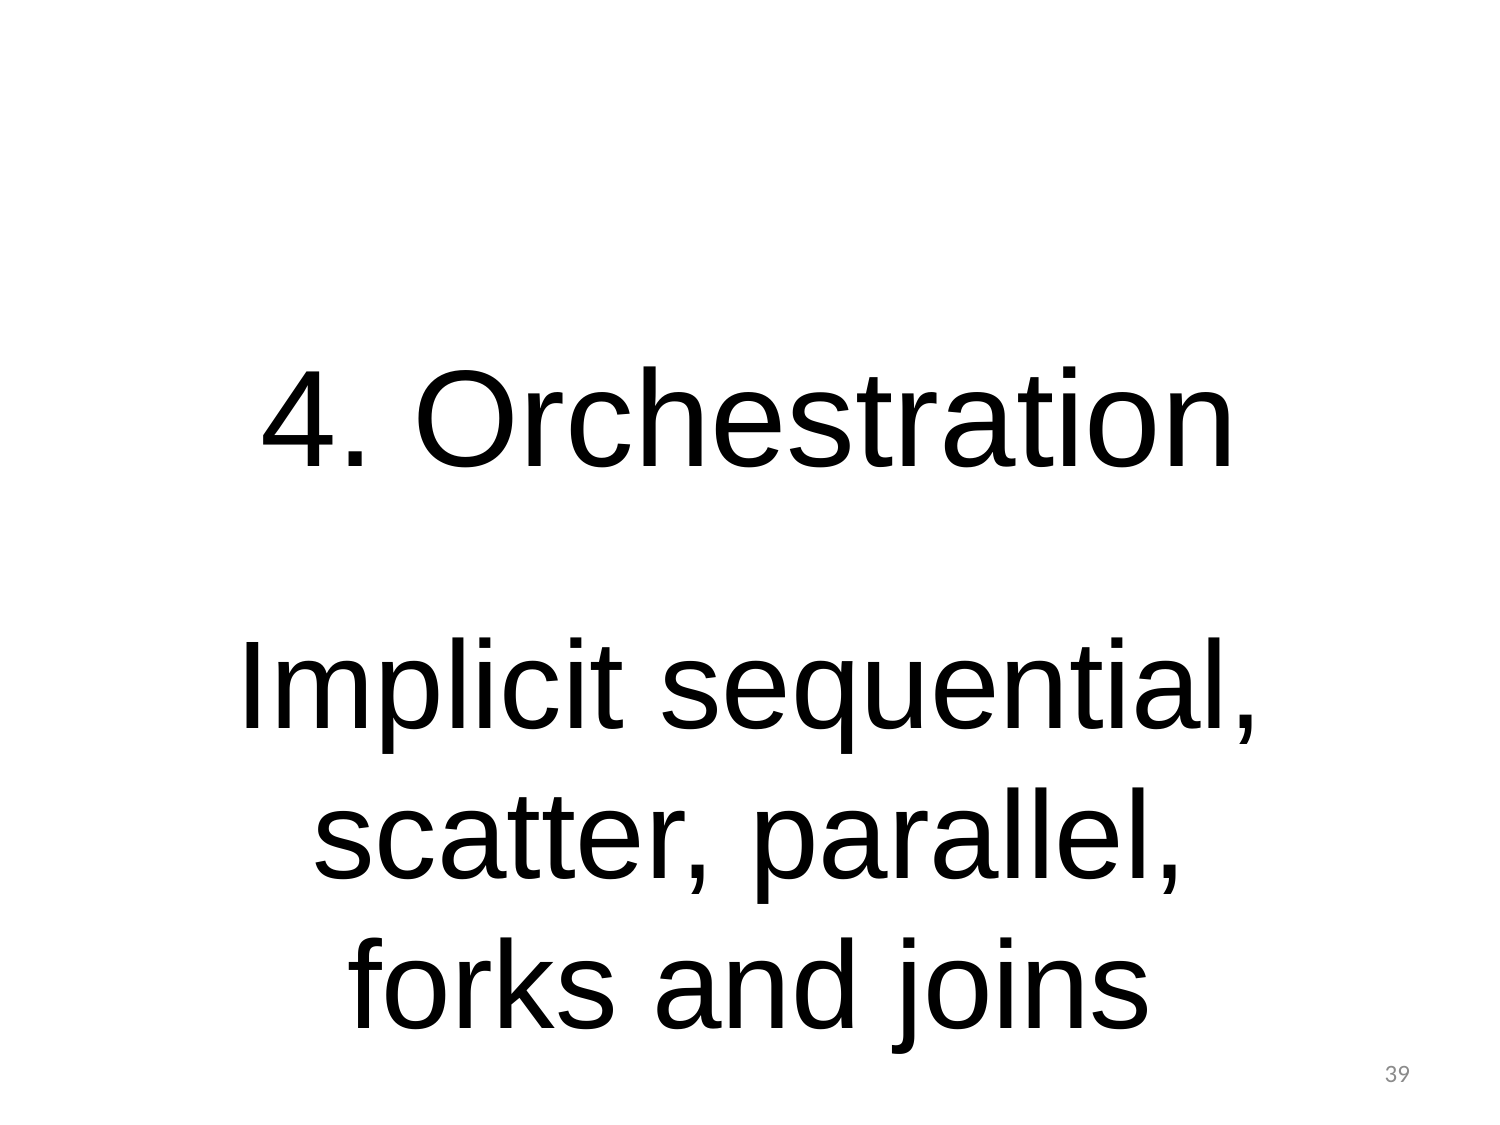

4. Orchestration
Implicit sequential, scatter, parallel, forks and joins
39